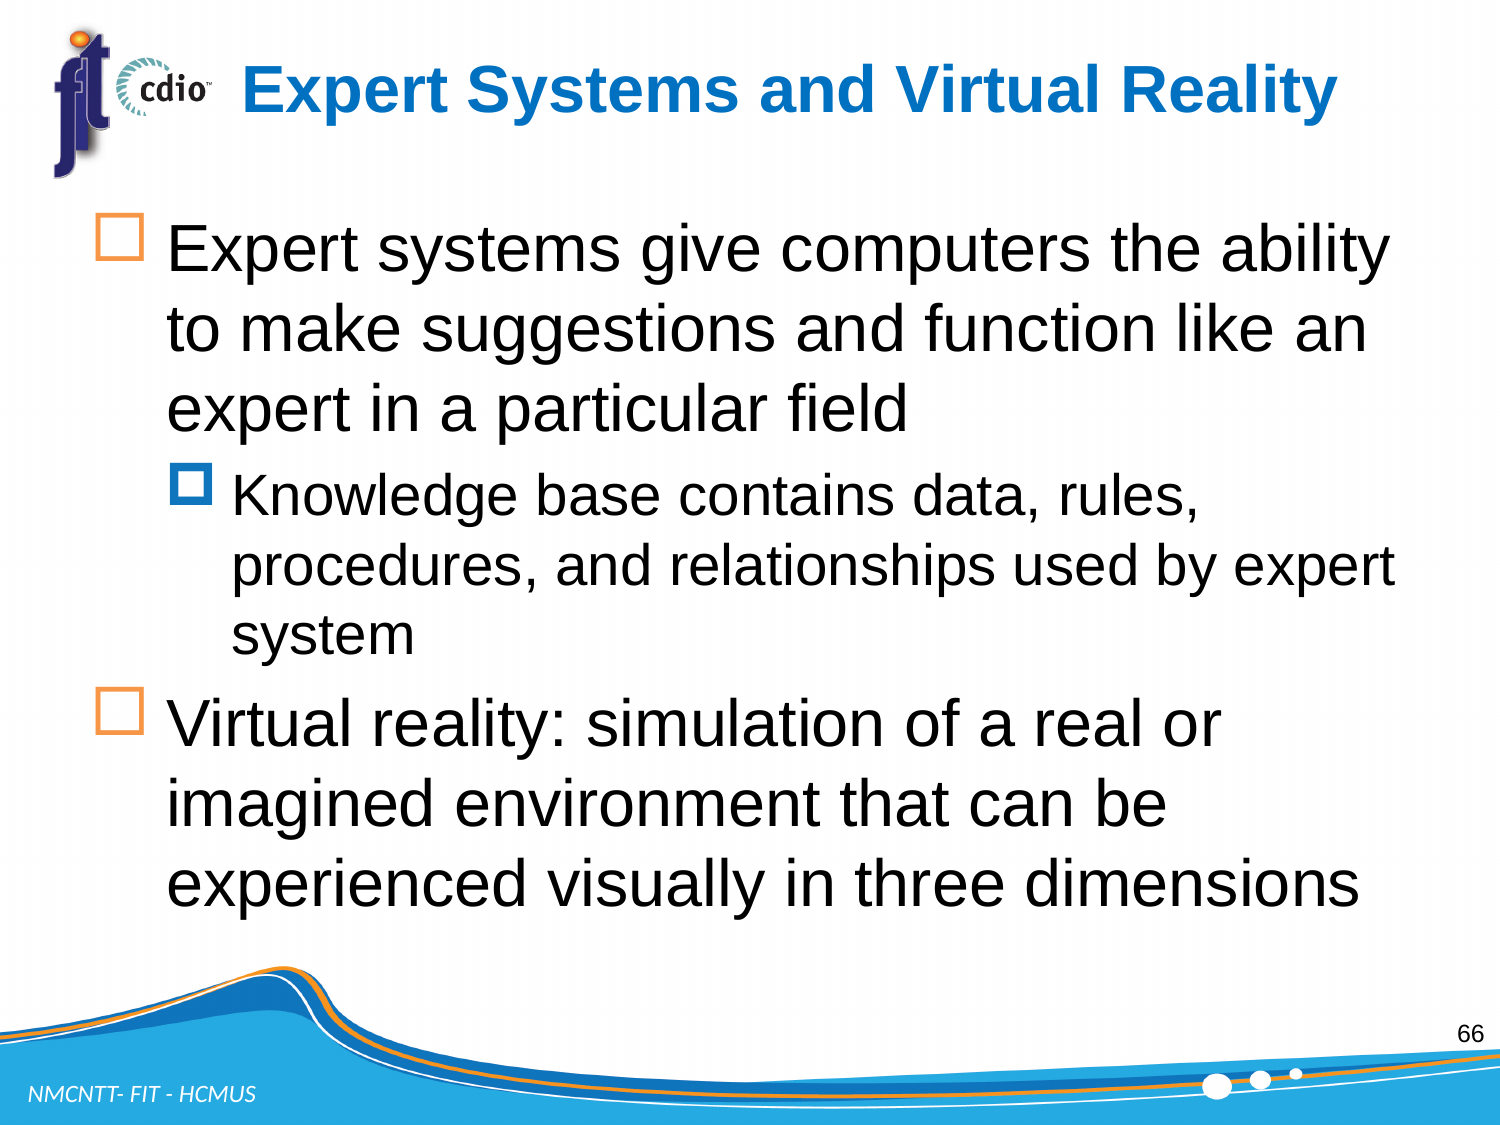

# Expert Systems and Virtual Reality
Expert systems give computers the ability to make suggestions and function like an expert in a particular field
Knowledge base contains data, rules, procedures, and relationships used by expert system
Virtual reality: simulation of a real or imagined environment that can be experienced visually in three dimensions

66
NMCNTT- FIT - HCMUS